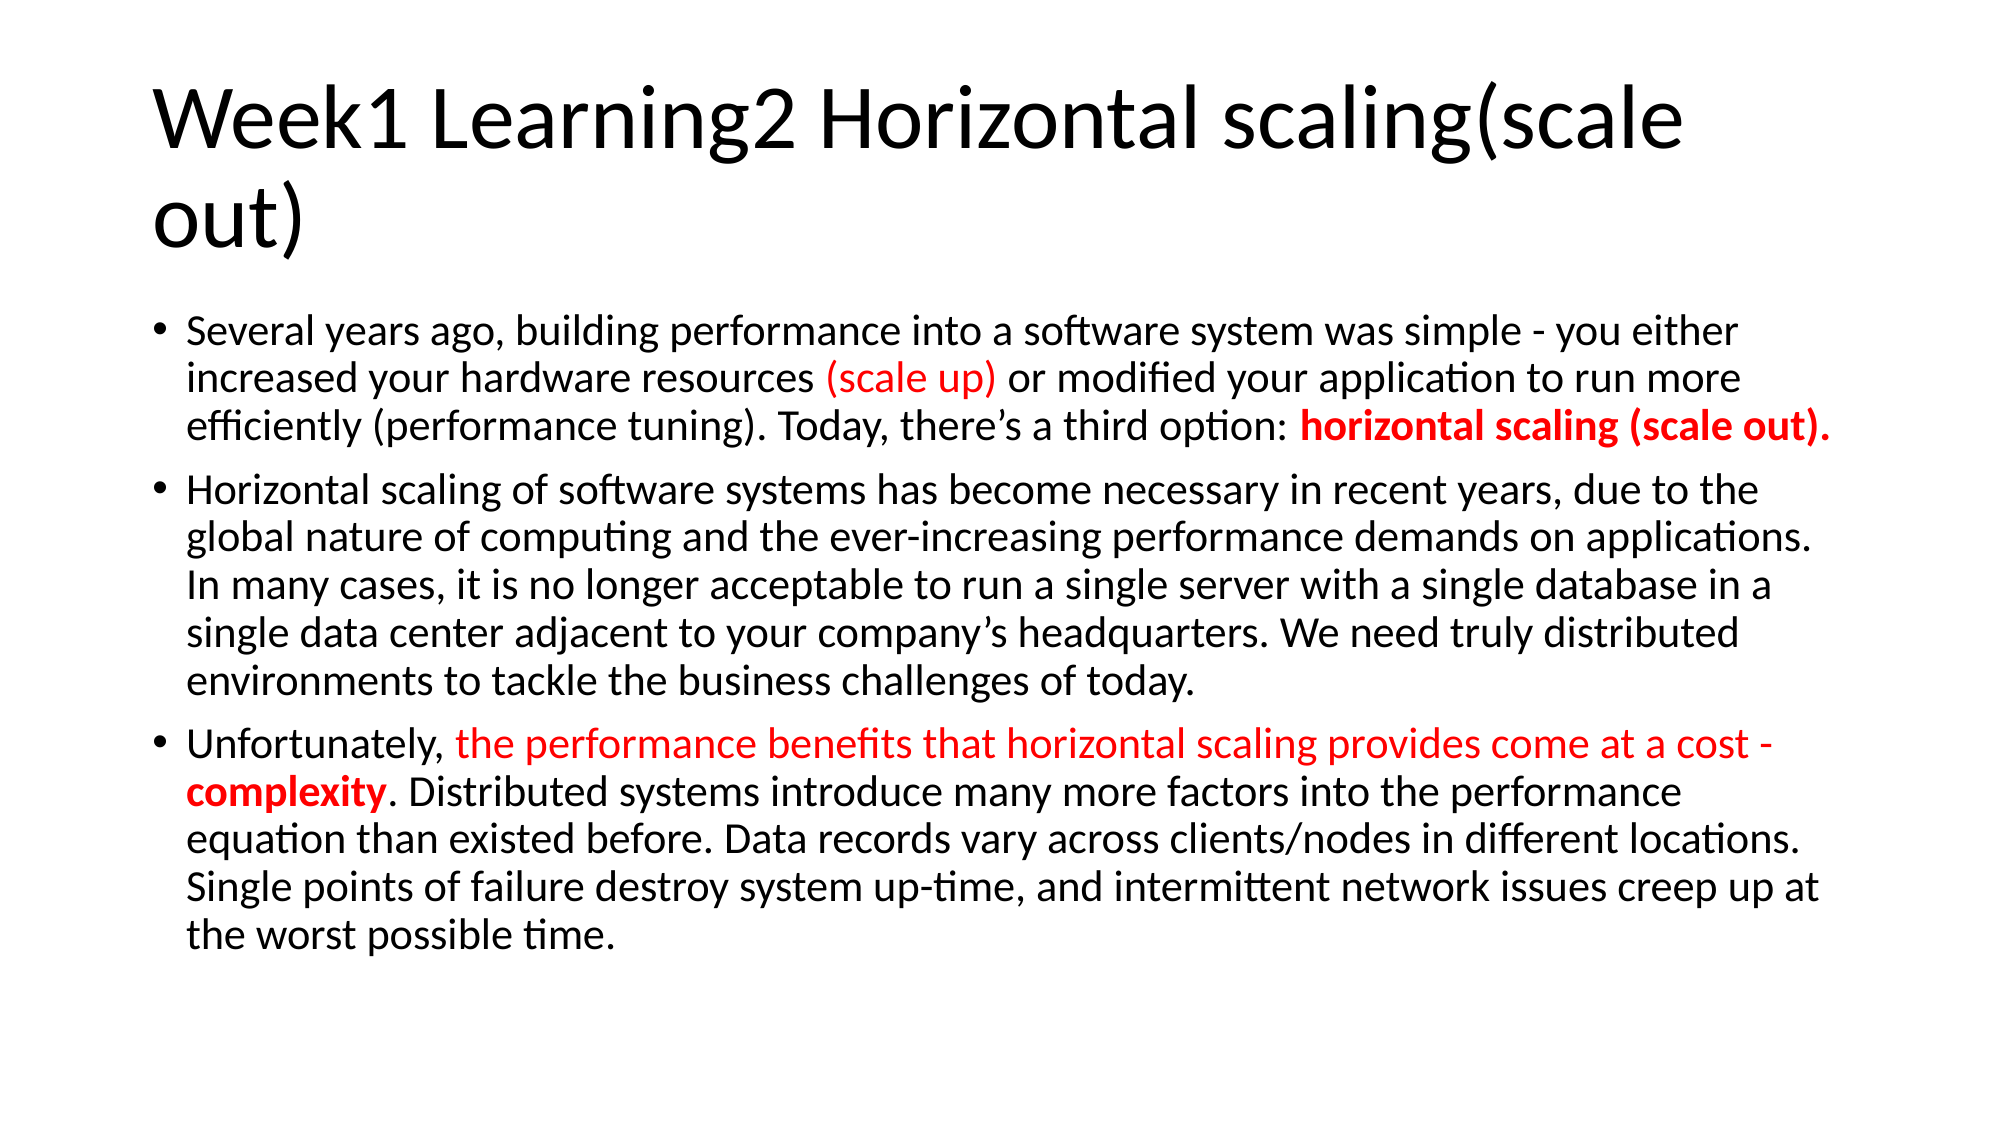

# Week1 Learning2 Horizontal scaling(scale out)
Several years ago, building performance into a software system was simple - you either increased your hardware resources (scale up) or modified your application to run more efficiently (performance tuning). Today, there’s a third option: horizontal scaling (scale out).
Horizontal scaling of software systems has become necessary in recent years, due to the global nature of computing and the ever-increasing performance demands on applications. In many cases, it is no longer acceptable to run a single server with a single database in a single data center adjacent to your company’s headquarters. We need truly distributed environments to tackle the business challenges of today.
Unfortunately, the performance benefits that horizontal scaling provides come at a cost - complexity. Distributed systems introduce many more factors into the performance equation than existed before. Data records vary across clients/nodes in different locations. Single points of failure destroy system up-time, and intermittent network issues creep up at the worst possible time.